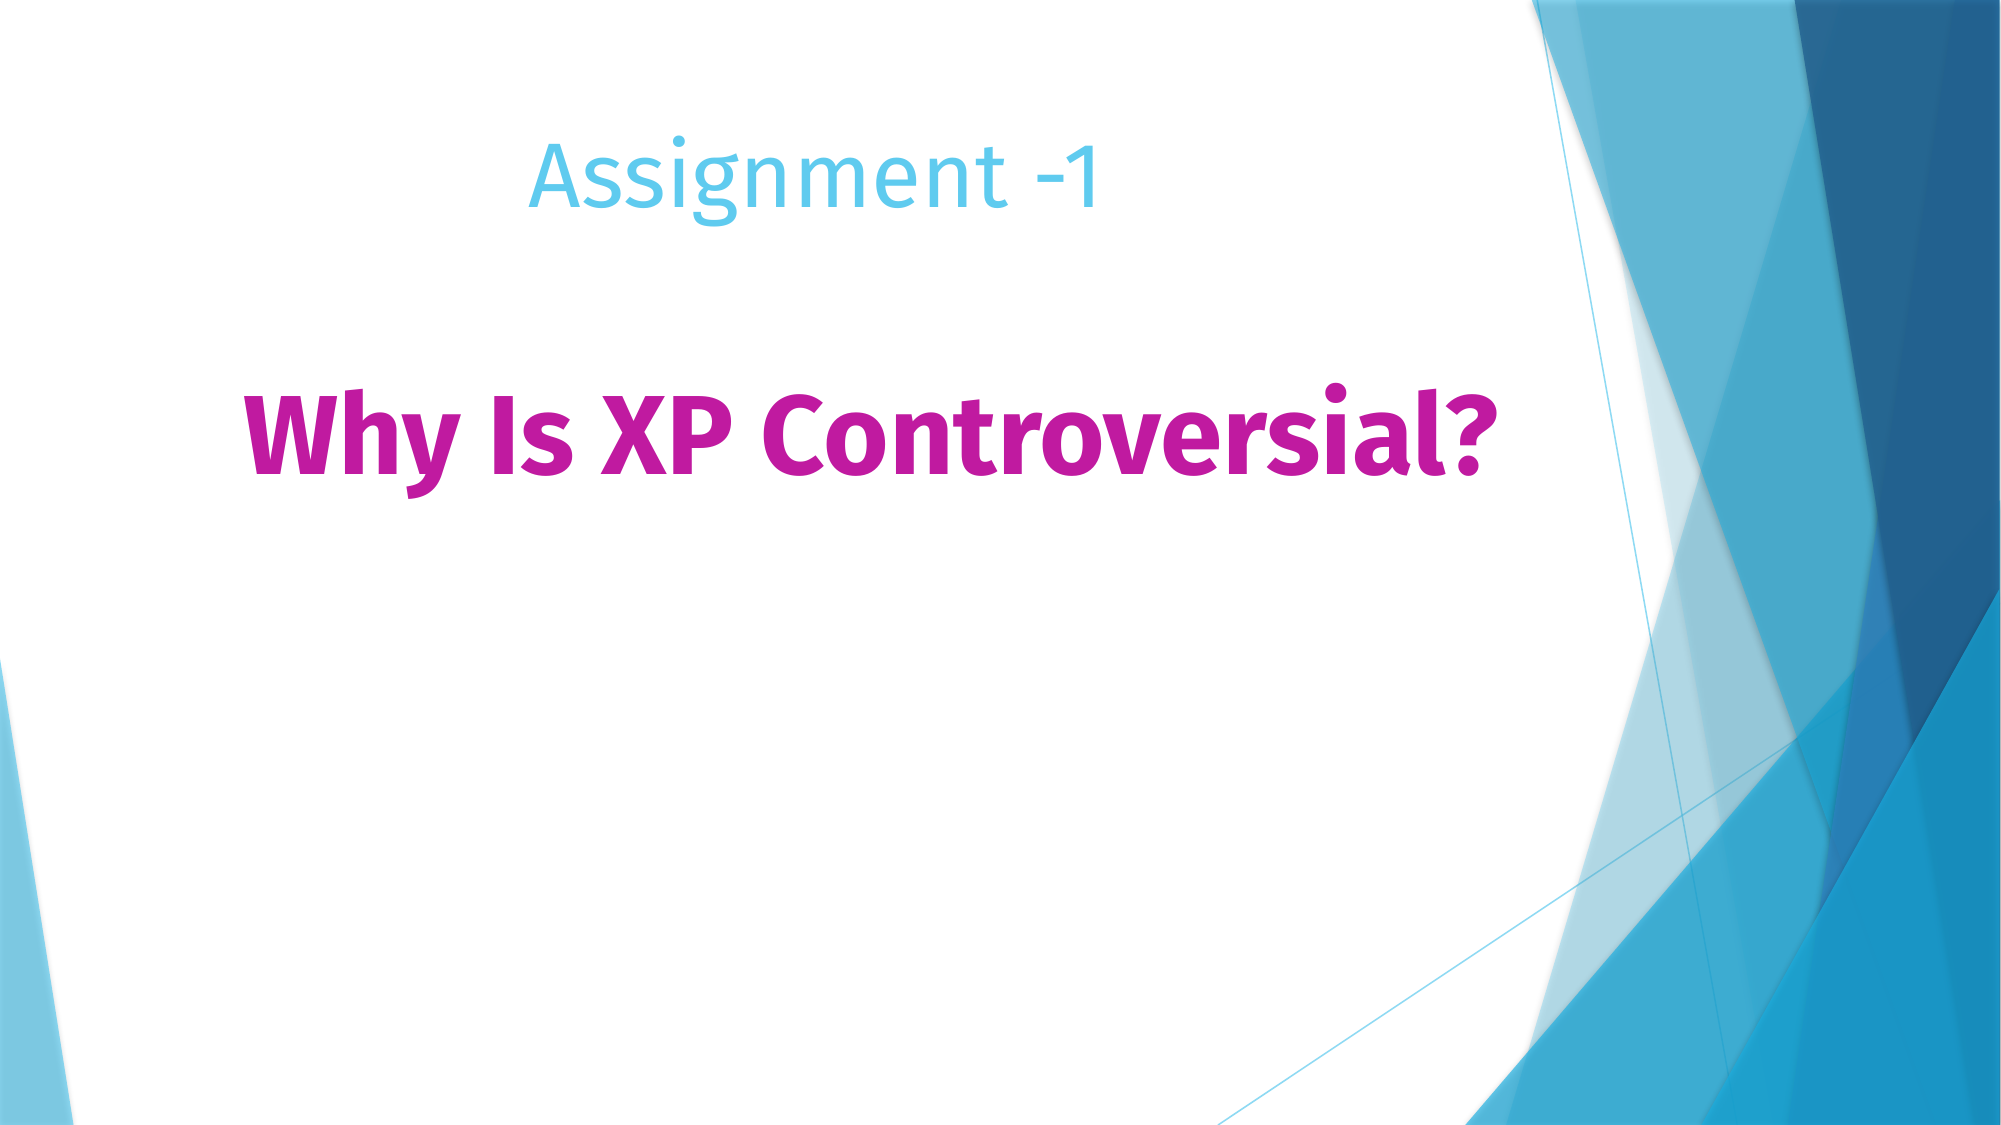

# Assignment -1
Why Is XP Controversial?